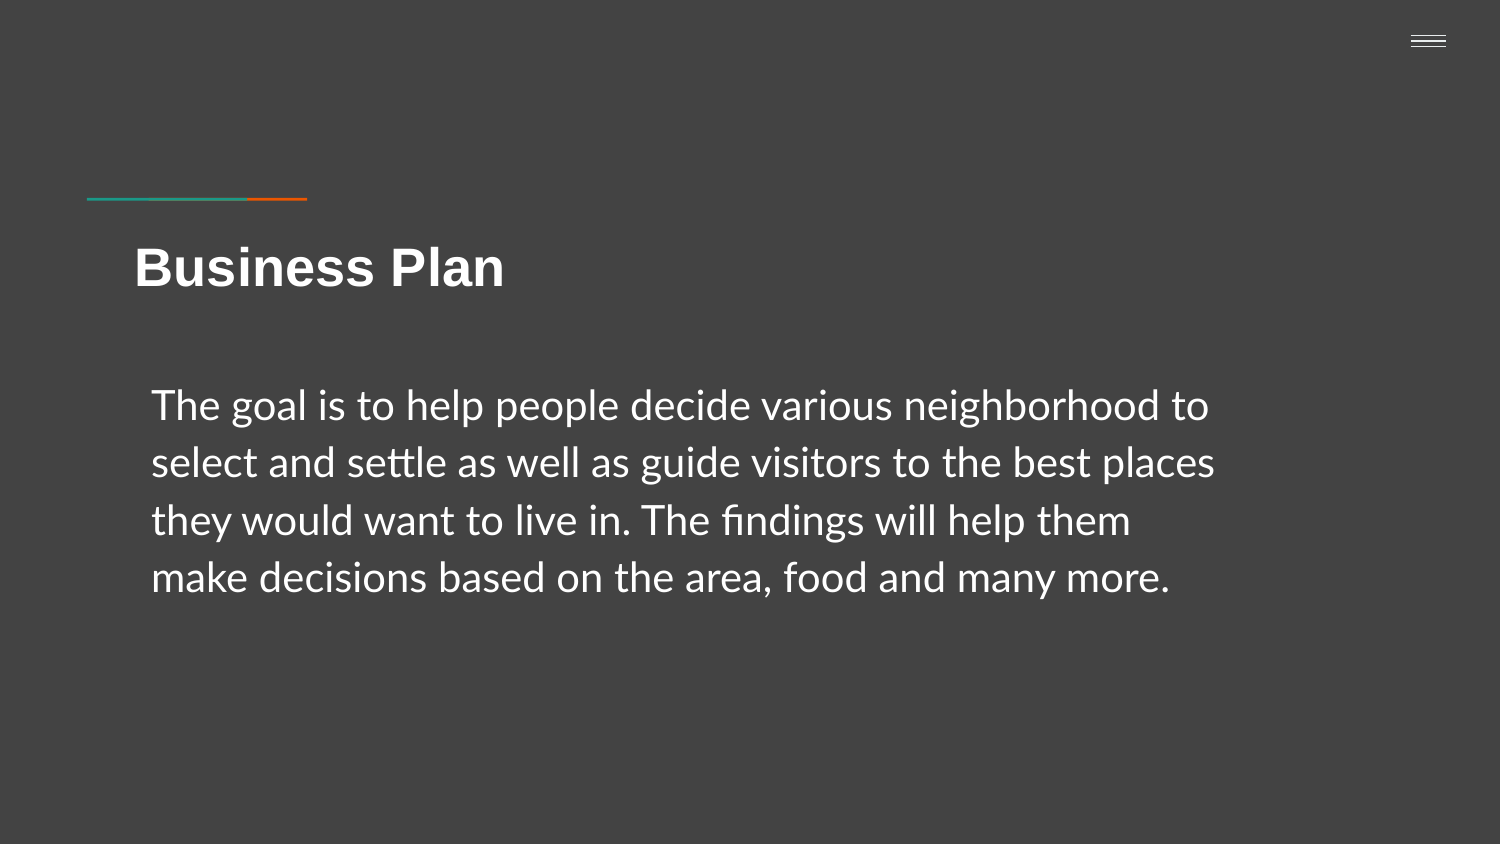

# Business Plan
The goal is to help people decide various neighborhood to select and settle as well as guide visitors to the best places they would want to live in. The findings will help them make decisions based on the area, food and many more.